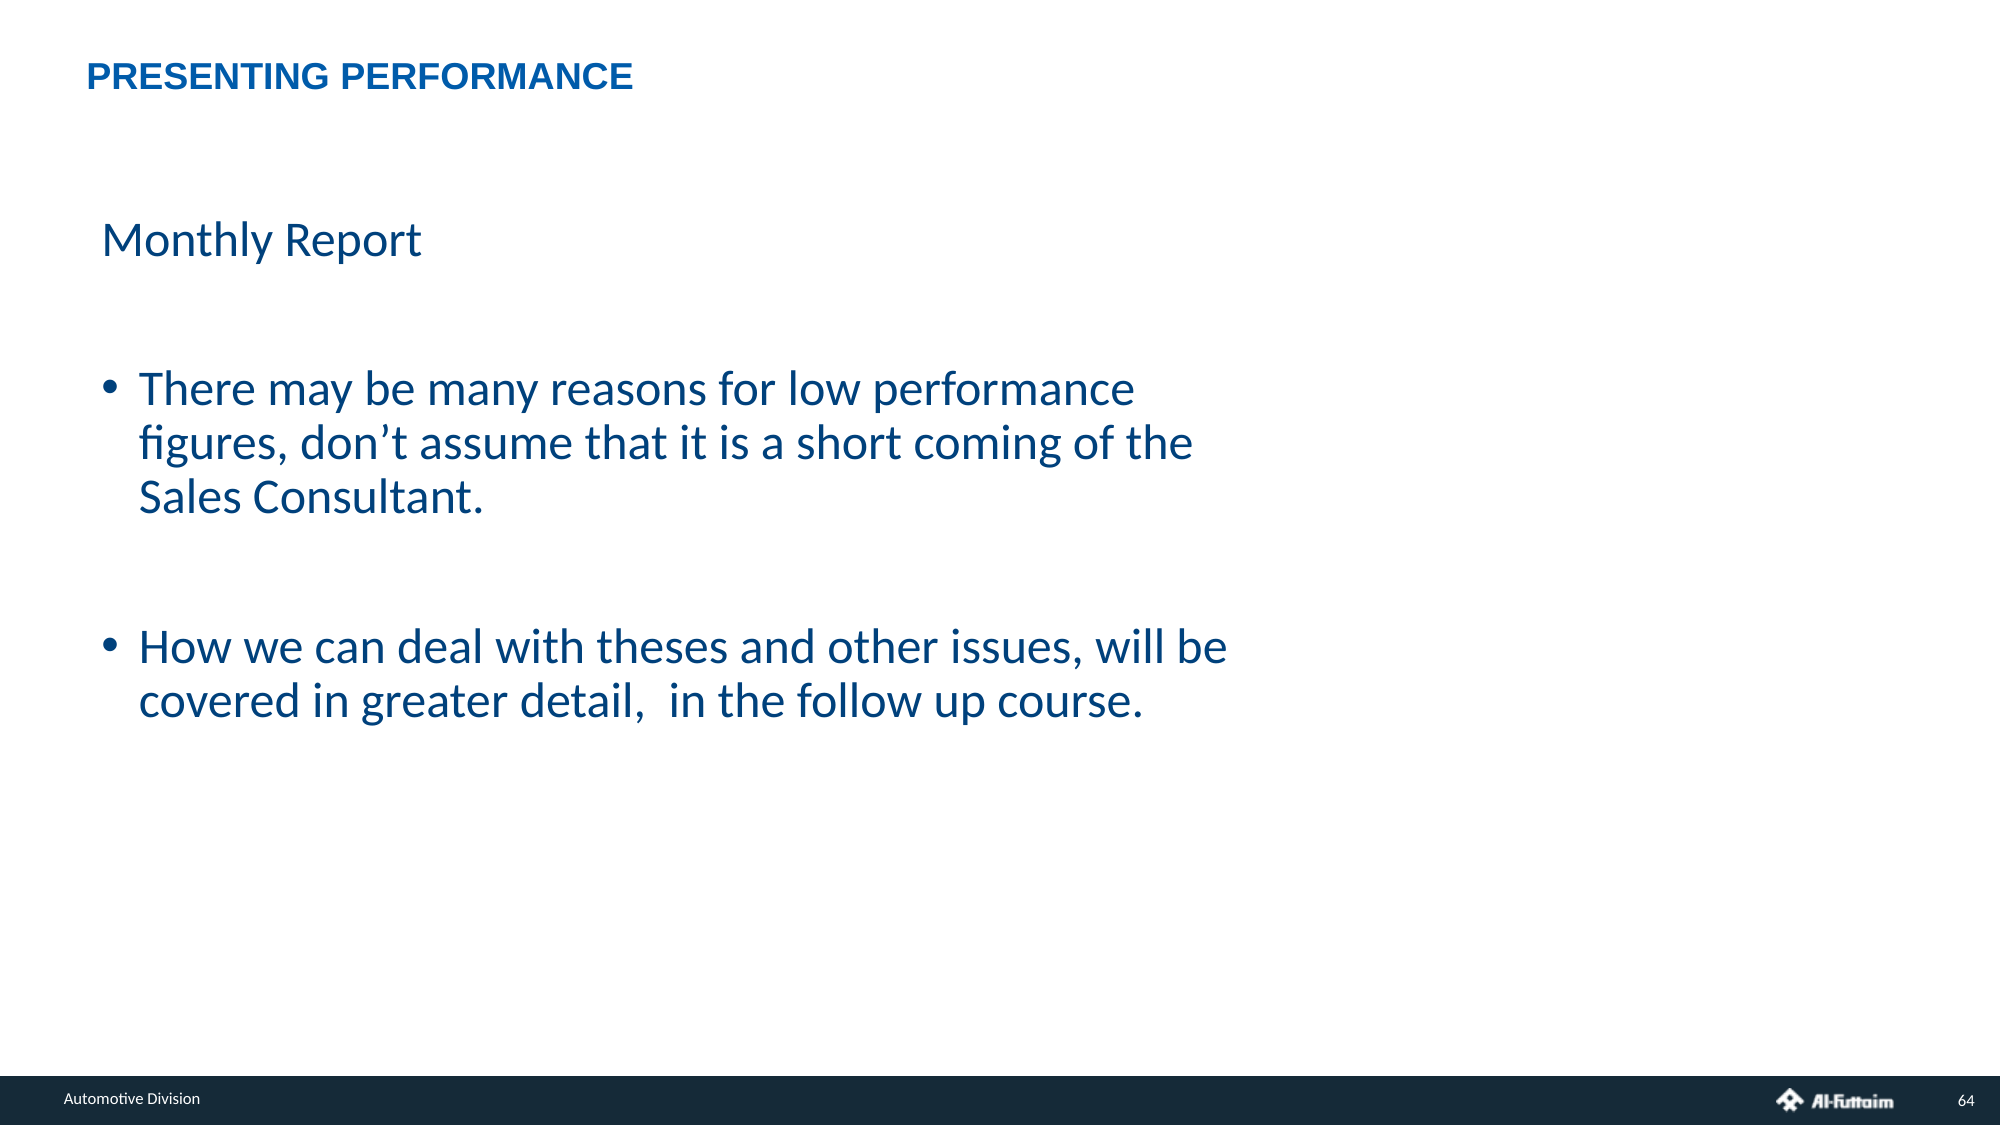

PRESENTING PERFORMANCE
Monthly Report

There may be many reasons for low performance figures, don’t assume that it is a short coming of the Sales Consultant.

How we can deal with theses and other issues, will be covered in greater detail,  in the follow up course.